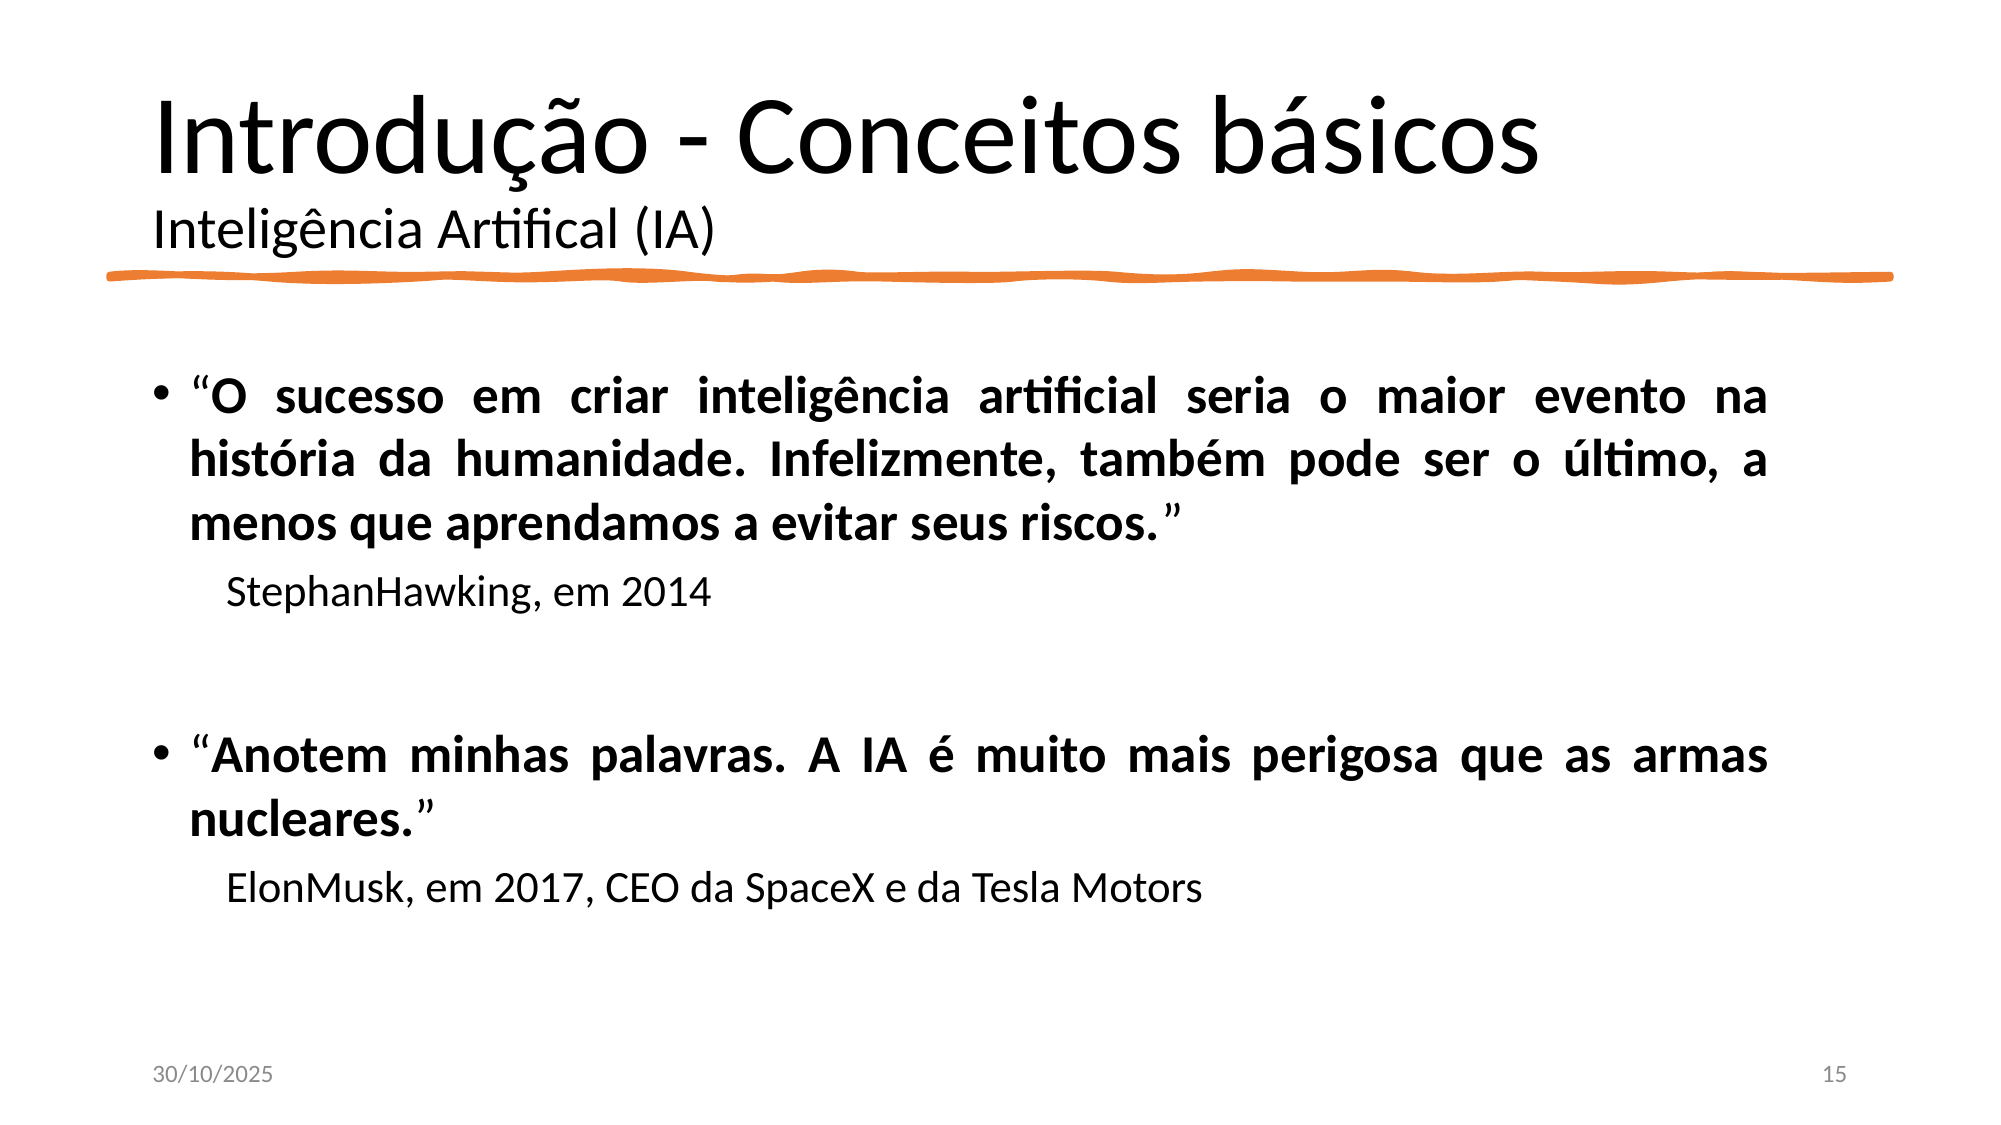

# Introdução - Conceitos básicos Inteligência Artifical (IA)

“O sucesso em criar inteligência artificial seria o maior evento na história da humanidade. Infelizmente, também pode ser o último, a menos que aprendamos a evitar seus riscos.”
StephanHawking, em 2014

“Anotem minhas palavras. A IA é muito mais perigosa que as armas nucleares.”
ElonMusk, em 2017, CEO da SpaceX e da Tesla Motors
30/10/2025
15